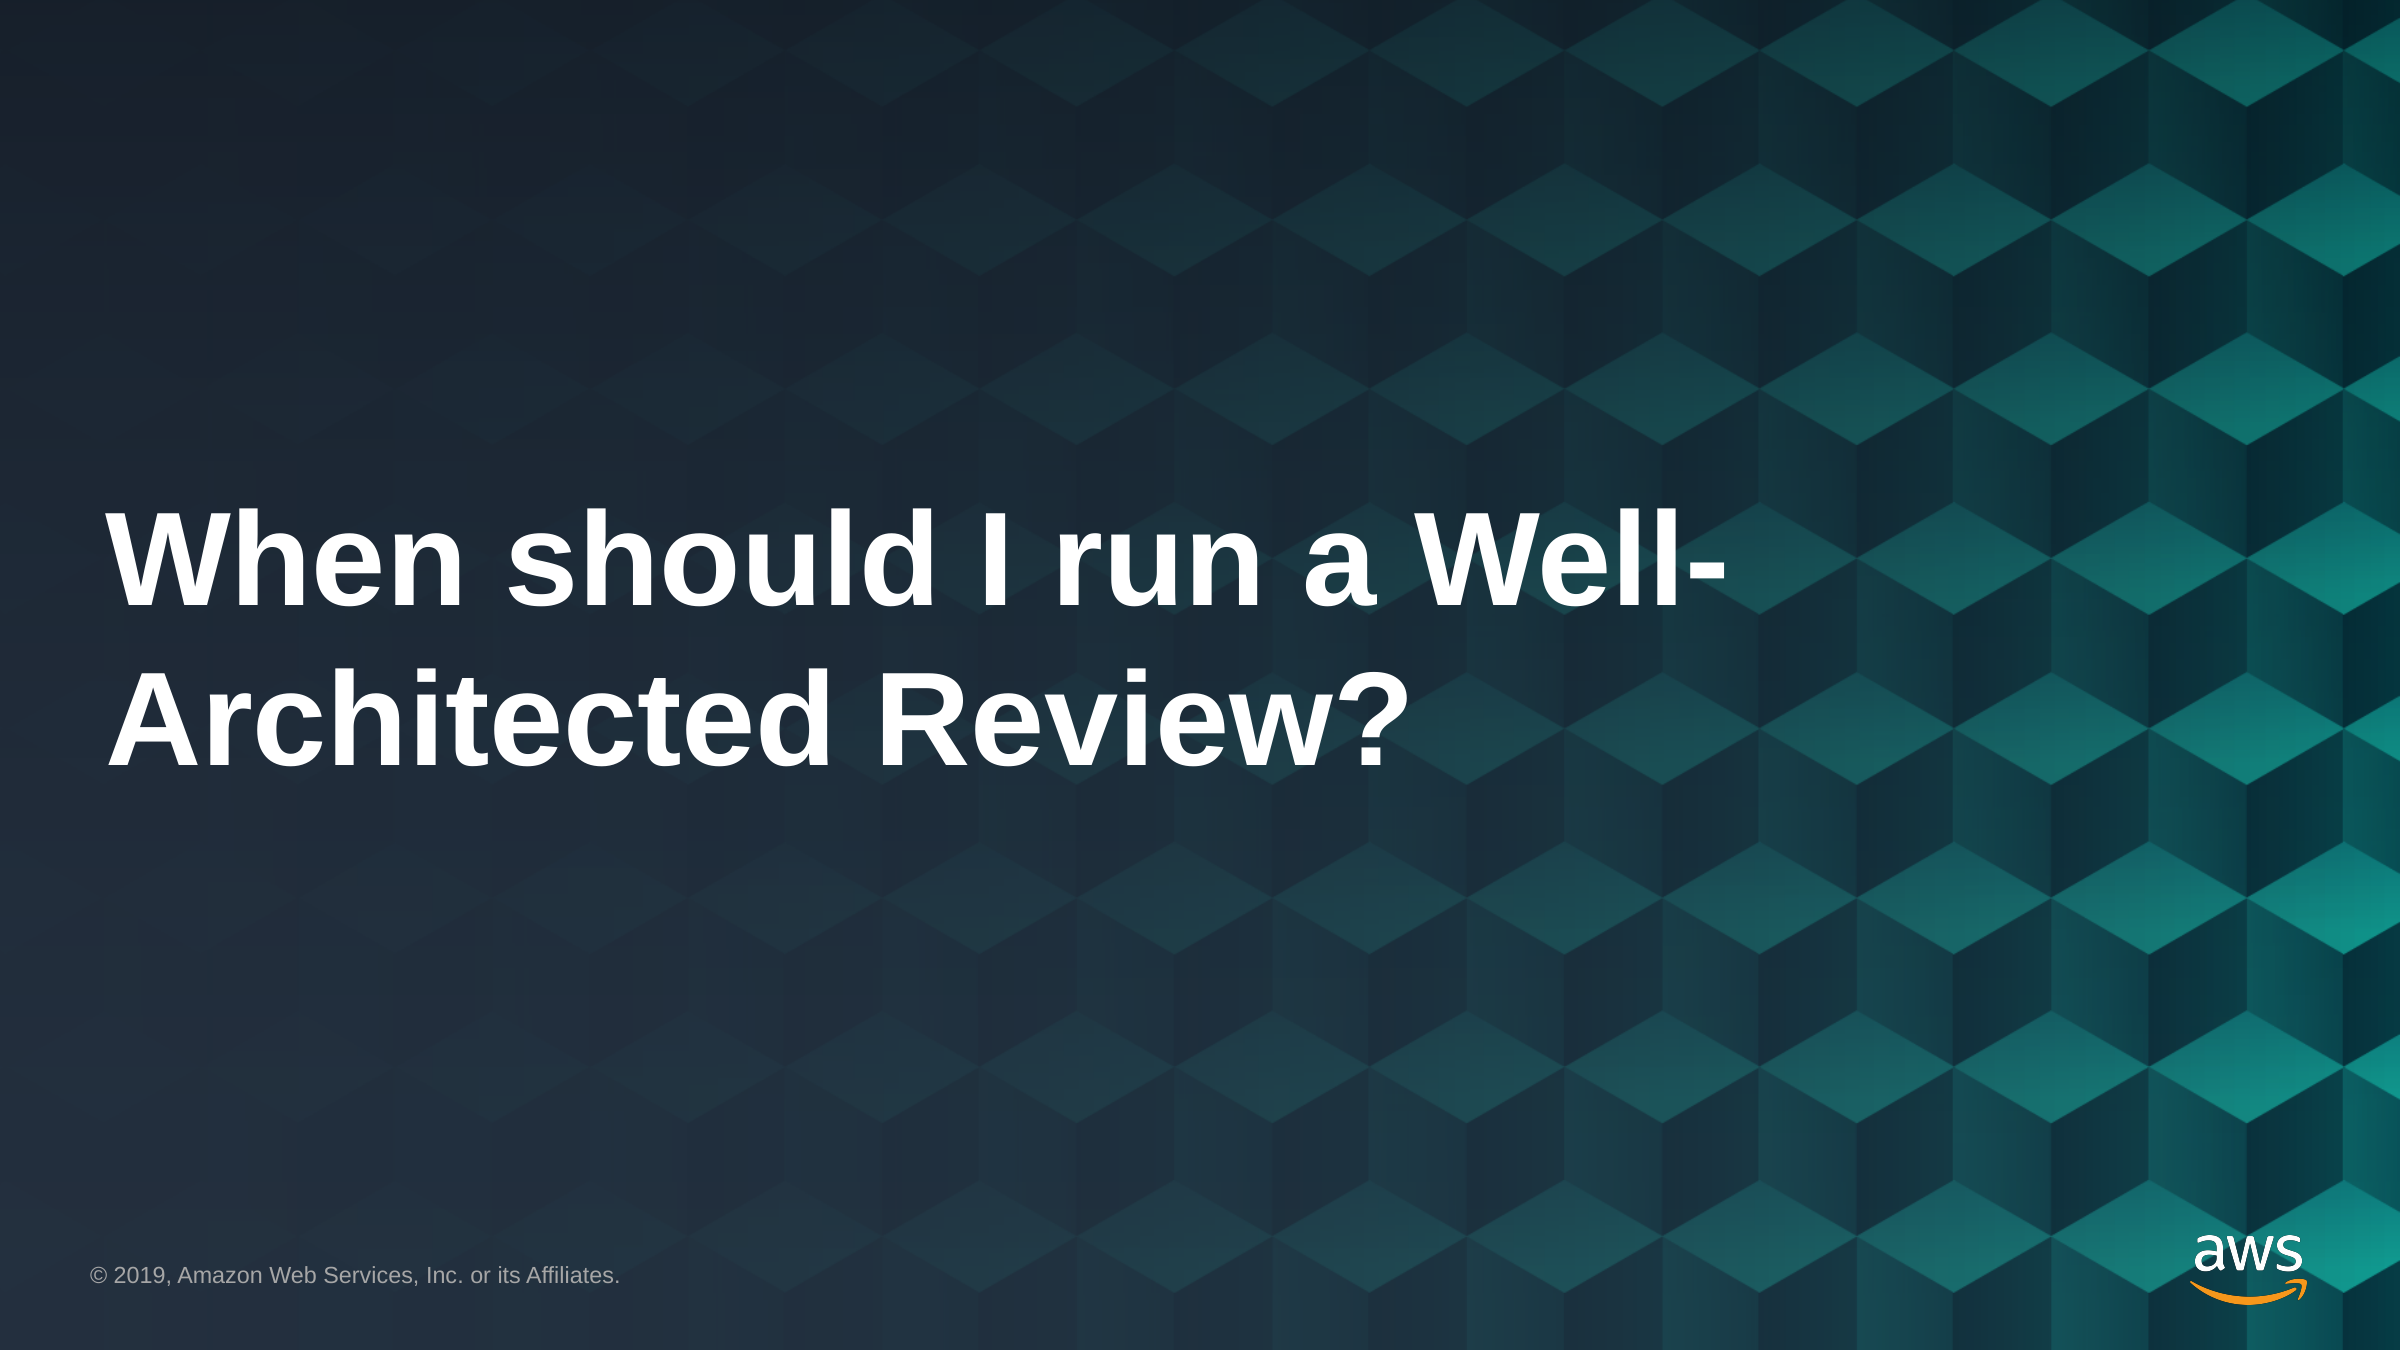

# When should I run a Well-Architected Review?